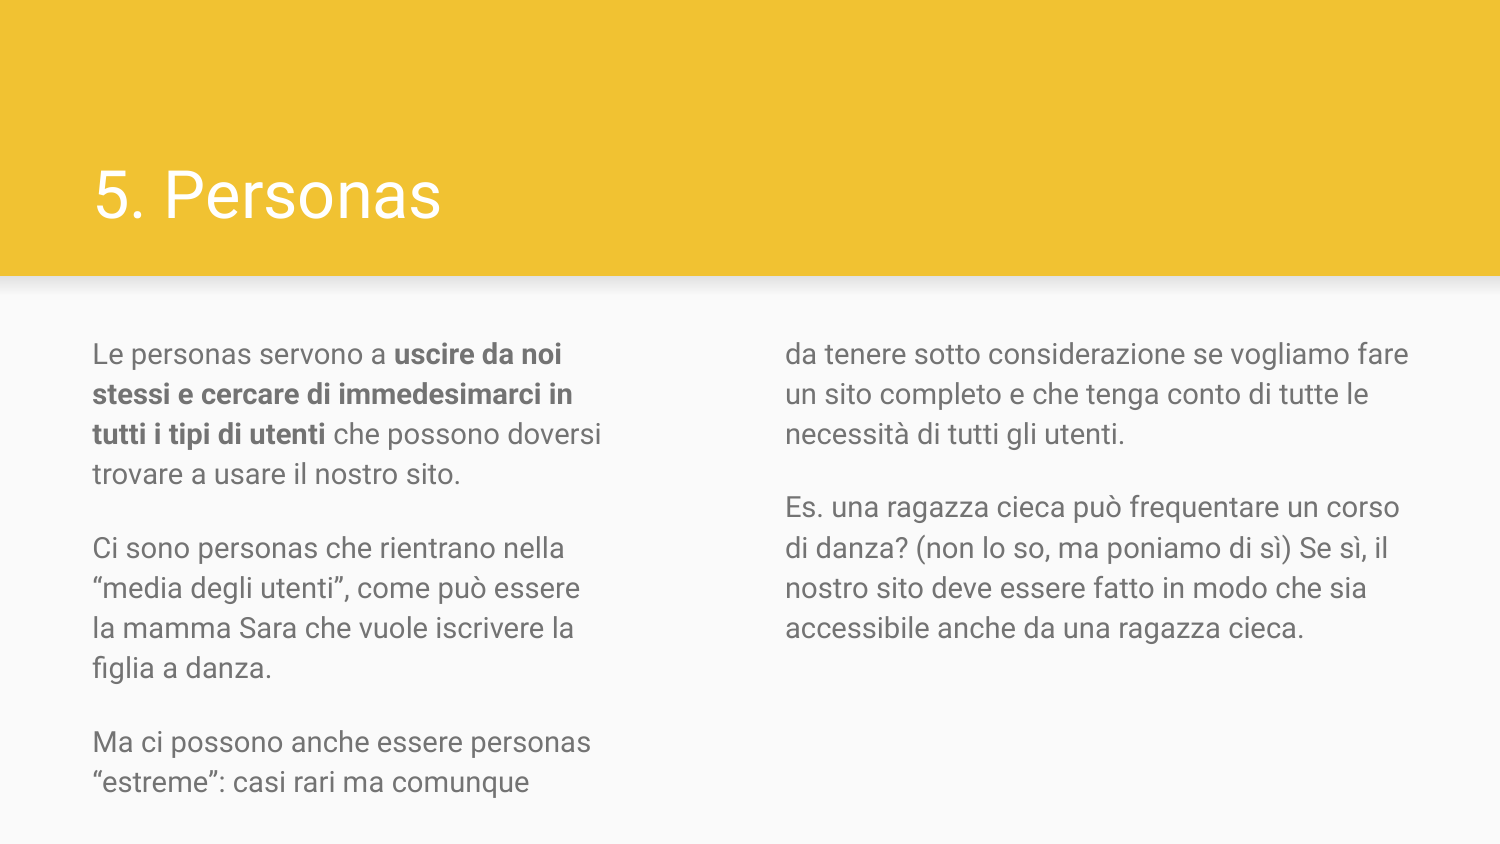

# 5. Personas
Le personas servono a uscire da noi stessi e cercare di immedesimarci in tutti i tipi di utenti che possono doversi trovare a usare il nostro sito.
Ci sono personas che rientrano nella “media degli utenti”, come può essere la mamma Sara che vuole iscrivere la figlia a danza.
Ma ci possono anche essere personas “estreme”: casi rari ma comunque
da tenere sotto considerazione se vogliamo fare un sito completo e che tenga conto di tutte le necessità di tutti gli utenti.
Es. una ragazza cieca può frequentare un corso di danza? (non lo so, ma poniamo di sì) Se sì, il nostro sito deve essere fatto in modo che sia accessibile anche da una ragazza cieca.